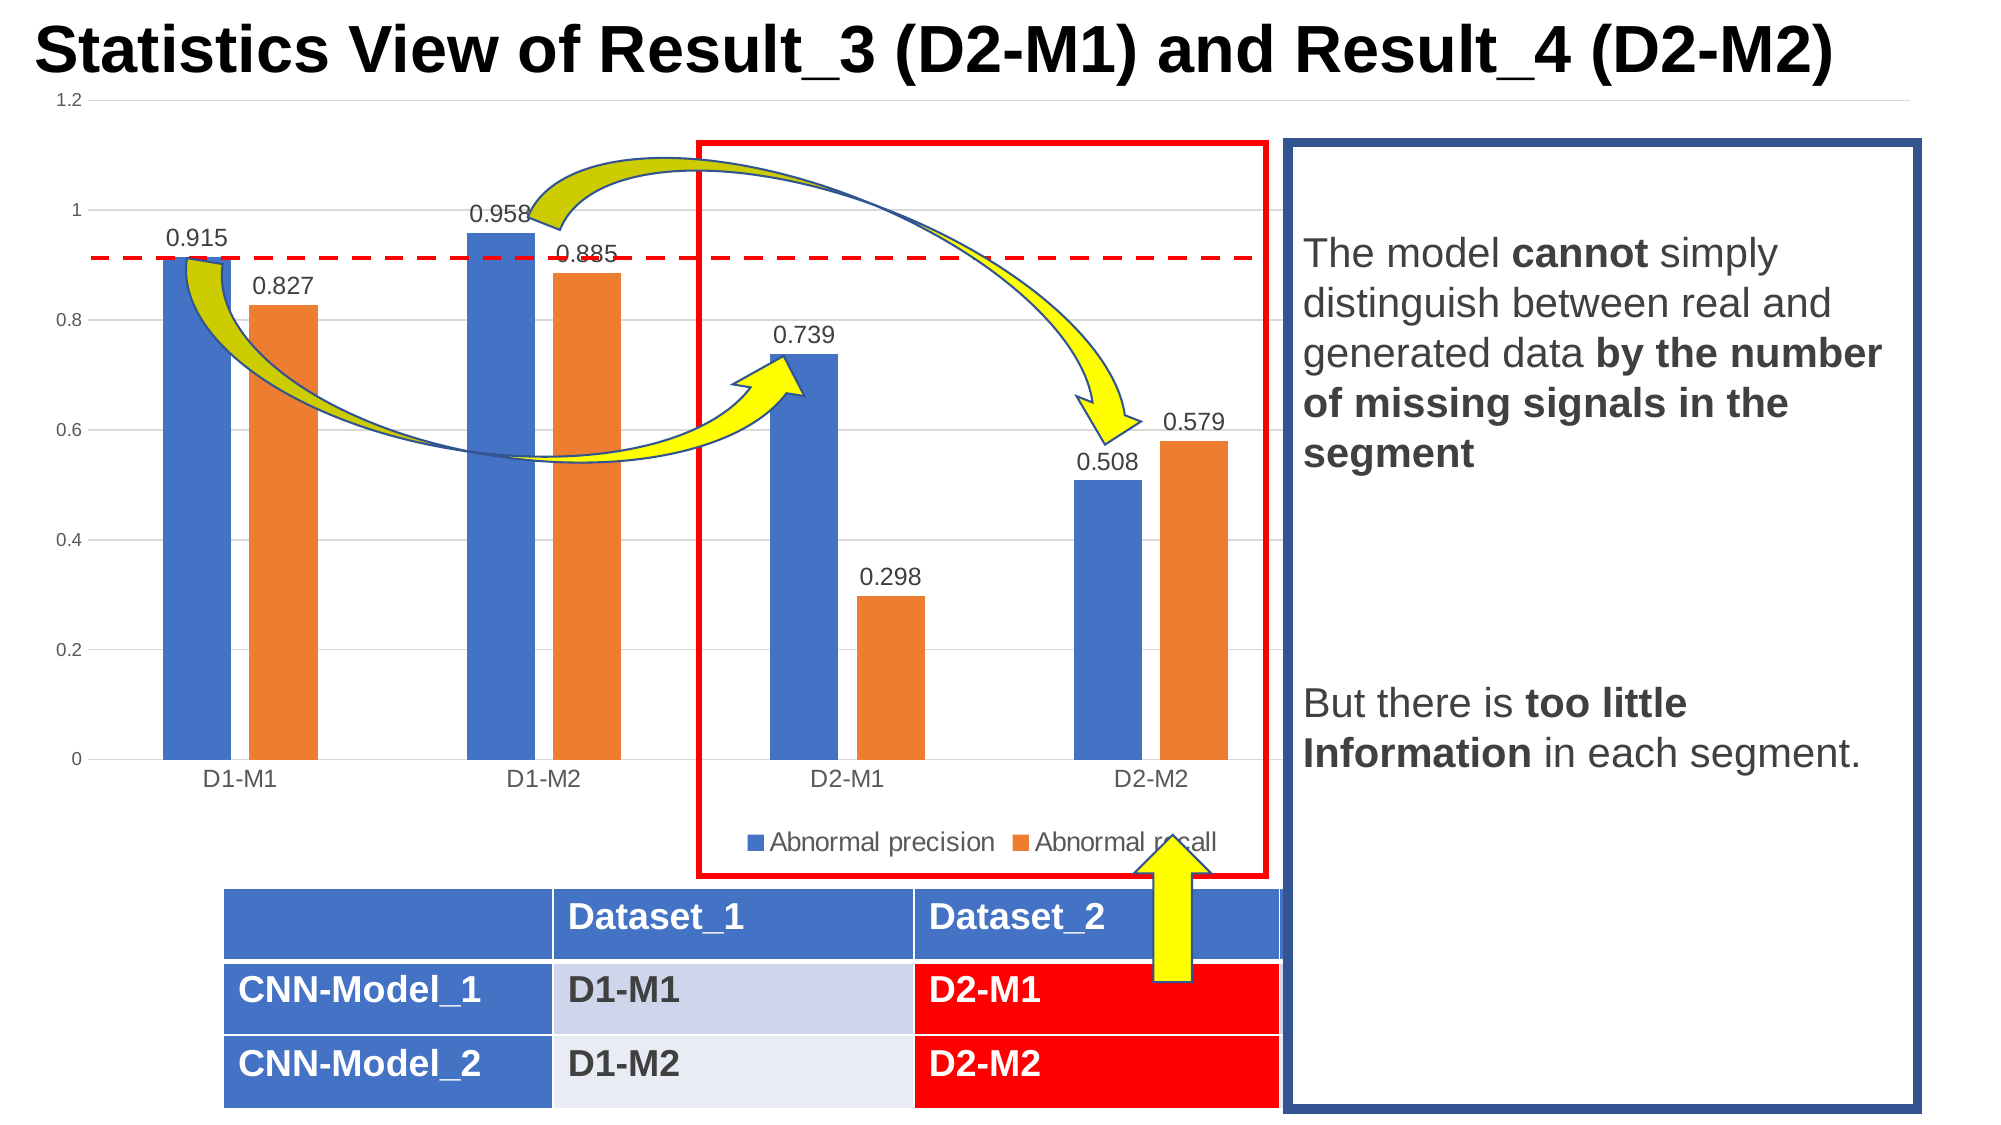

Statistics View of Result_3 (D2-M1) and Result_4 (D2-M2)

### Chart

| Category | Abnormal precision | Abnormal recall |
|---|---|---|
| D1-M1 | 0.915 | 0.827 |
| D1-M2 | 0.958 | 0.885 |
| D2-M1 | 0.739 | 0.298 |
| D2-M2 | 0.508 | 0.579 |
| D3-M1 | 0.812 | 0.616 |
| D3-M2 | 0.947 | 0.804 |
The model cannot simply distinguish between real and generated data by the number of missing signals in the segment

But there is too little Information in each segment.

|  | Dataset\_1 | Dataset\_2 | Dataset\_3 |
| --- | --- | --- | --- |
| CNN-Model\_1 | D1-M1 | D2-M1 | Result\_5 |
| CNN-Model\_2 | D1-M2 | D2-M2 | Result\_6 |